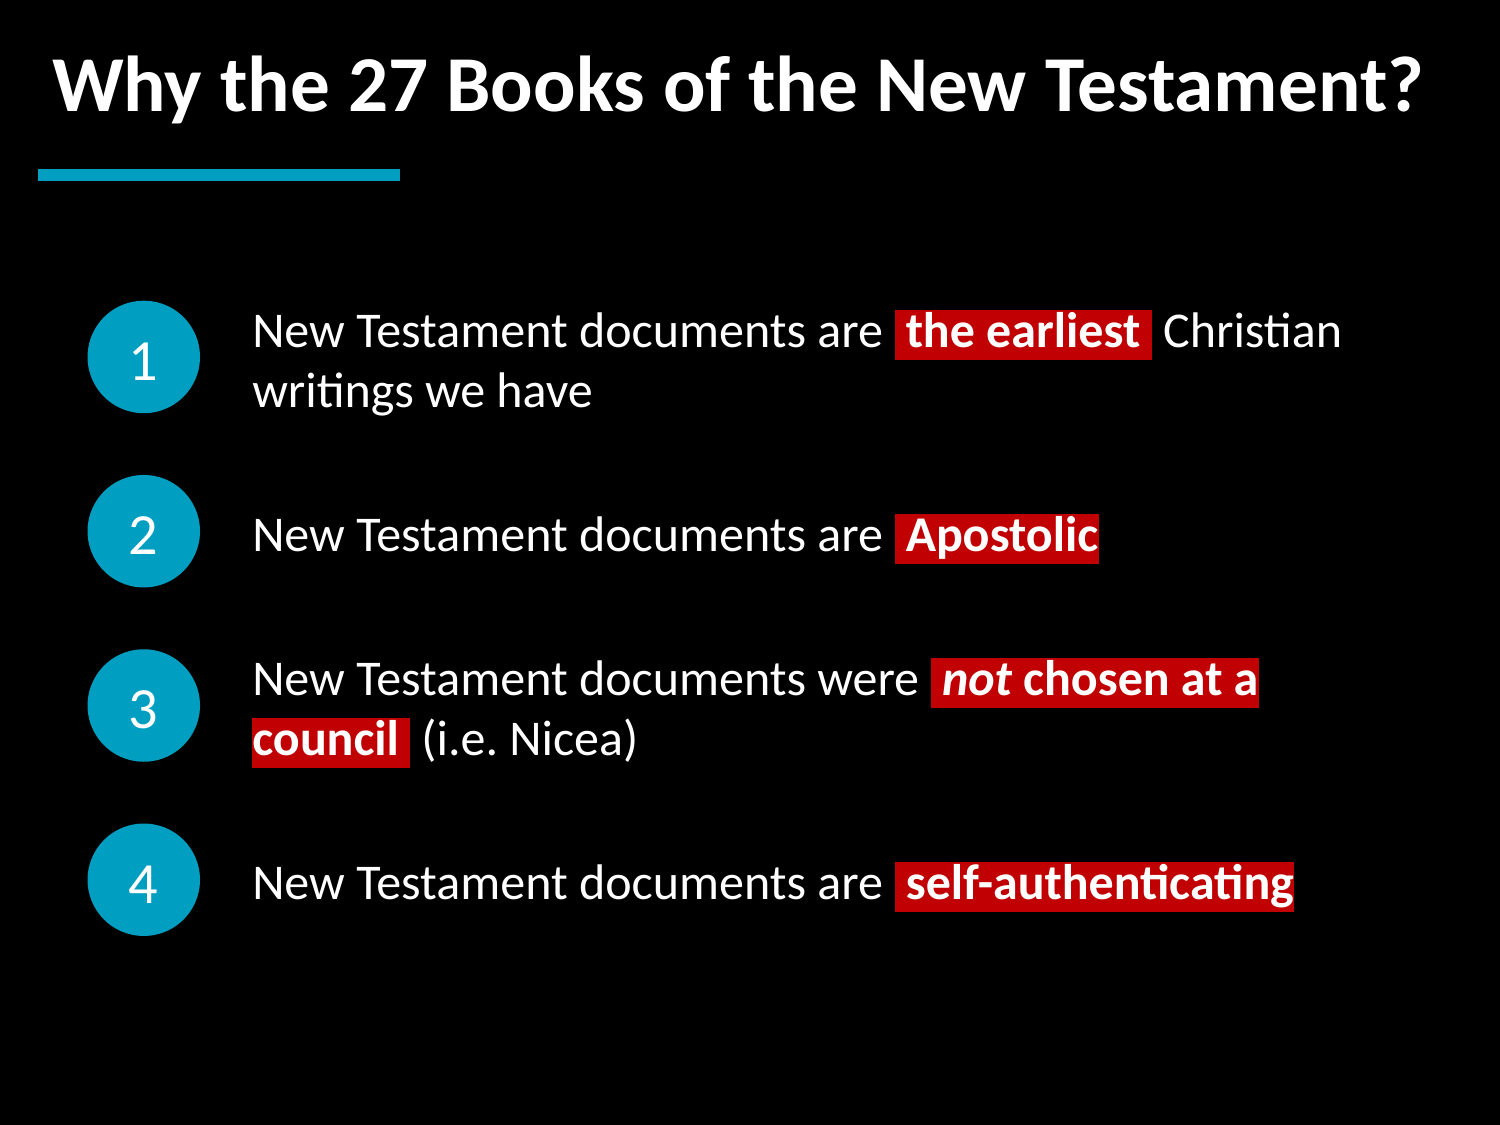

Why the 27 Books of the New Testament?
1
New Testament documents are  the earliest  Christian writings we have
2
New Testament documents are  Apostolic
3
New Testament documents were  not chosen at a council  (i.e. Nicea)
4
New Testament documents are  self-authenticating